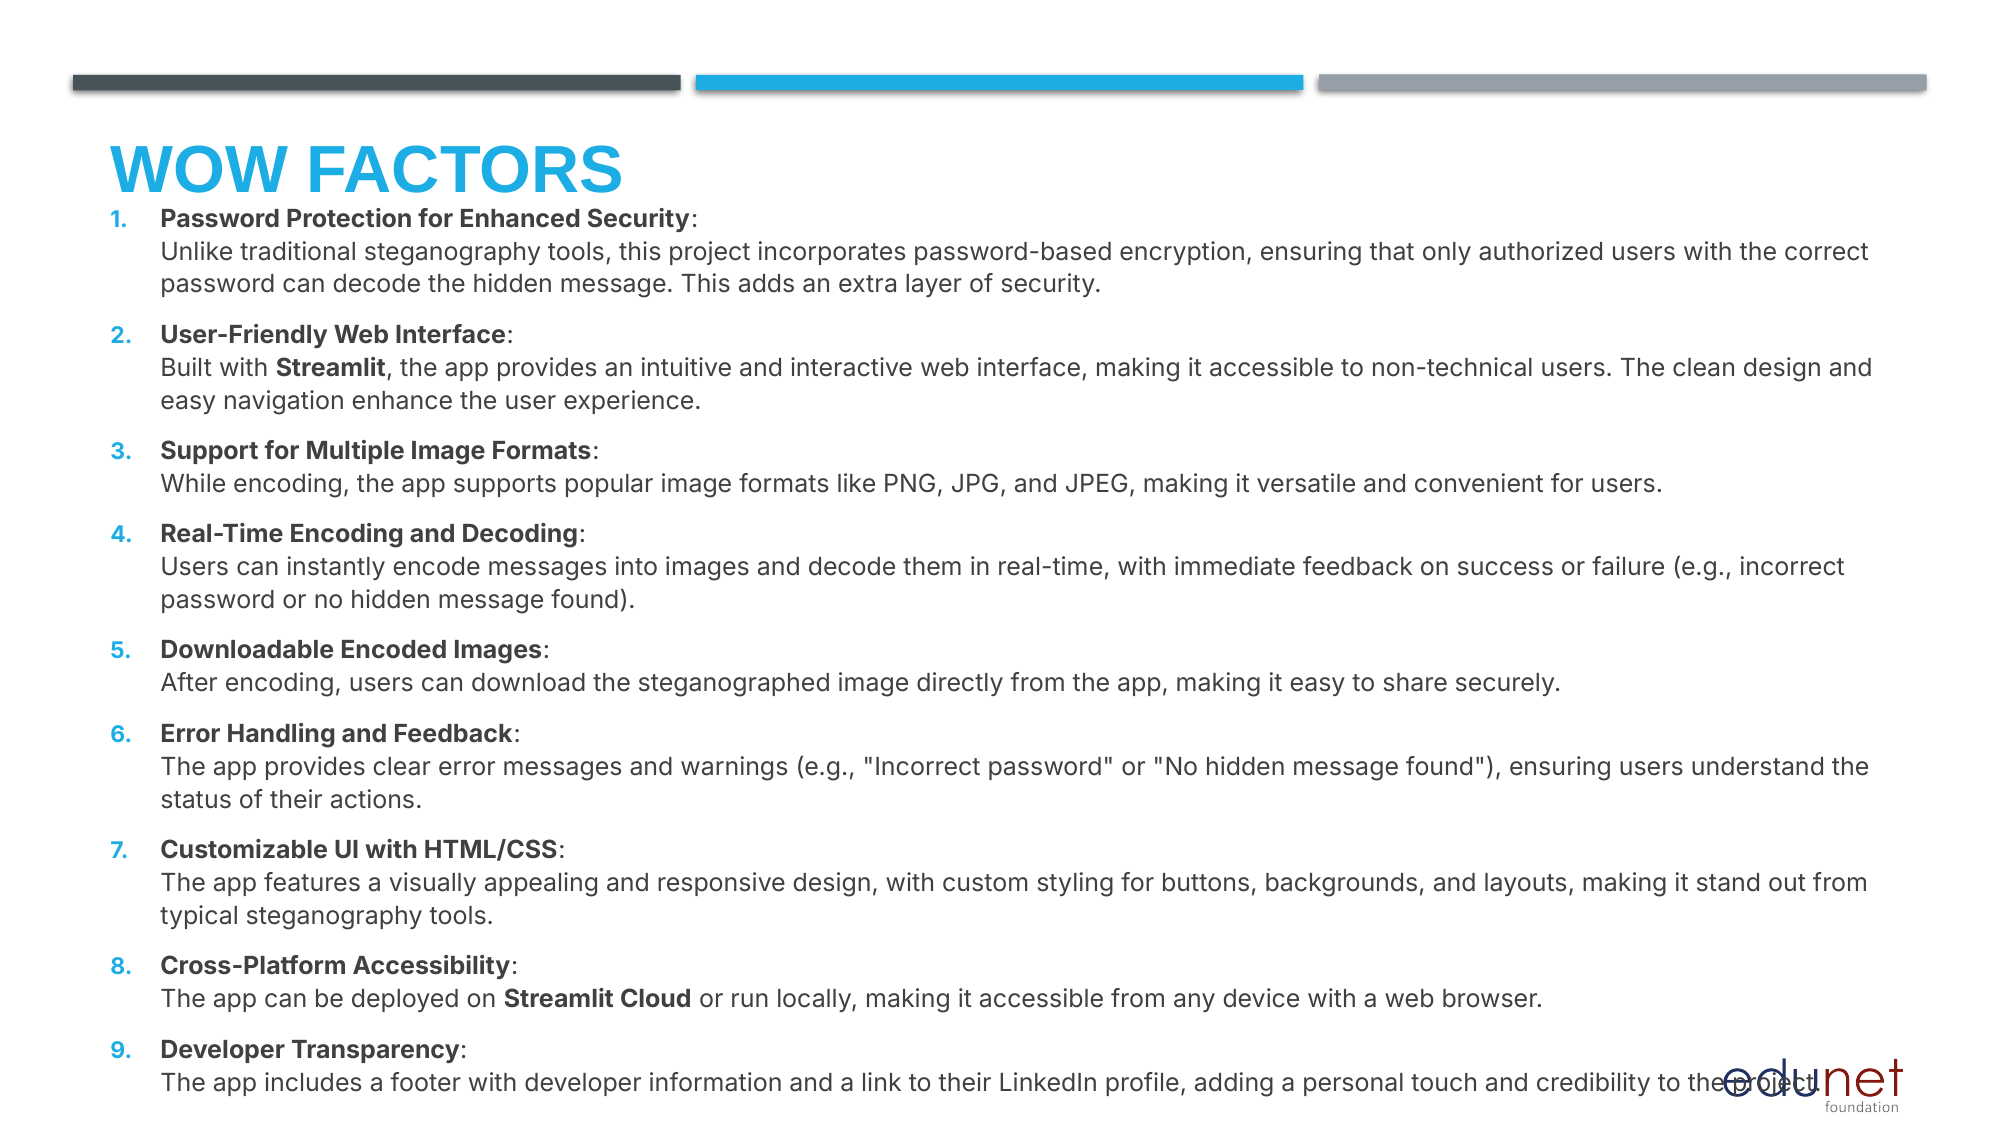

# Wow factors
Password Protection for Enhanced Security:
Unlike traditional steganography tools, this project incorporates password-based encryption, ensuring that only authorized users with the correct password can decode the hidden message. This adds an extra layer of security.
User-Friendly Web Interface:
Built with Streamlit, the app provides an intuitive and interactive web interface, making it accessible to non-technical users. The clean design and easy navigation enhance the user experience.
Support for Multiple Image Formats:
While encoding, the app supports popular image formats like PNG, JPG, and JPEG, making it versatile and convenient for users.
Real-Time Encoding and Decoding:
Users can instantly encode messages into images and decode them in real-time, with immediate feedback on success or failure (e.g., incorrect password or no hidden message found).
Downloadable Encoded Images:
After encoding, users can download the steganographed image directly from the app, making it easy to share securely.
Error Handling and Feedback:
The app provides clear error messages and warnings (e.g., "Incorrect password" or "No hidden message found"), ensuring users understand the status of their actions.
Customizable UI with HTML/CSS:
The app features a visually appealing and responsive design, with custom styling for buttons, backgrounds, and layouts, making it stand out from typical steganography tools.
Cross-Platform Accessibility:
The app can be deployed on Streamlit Cloud or run locally, making it accessible from any device with a web browser.
Developer Transparency:
The app includes a footer with developer information and a link to their LinkedIn profile, adding a personal touch and credibility to the project.